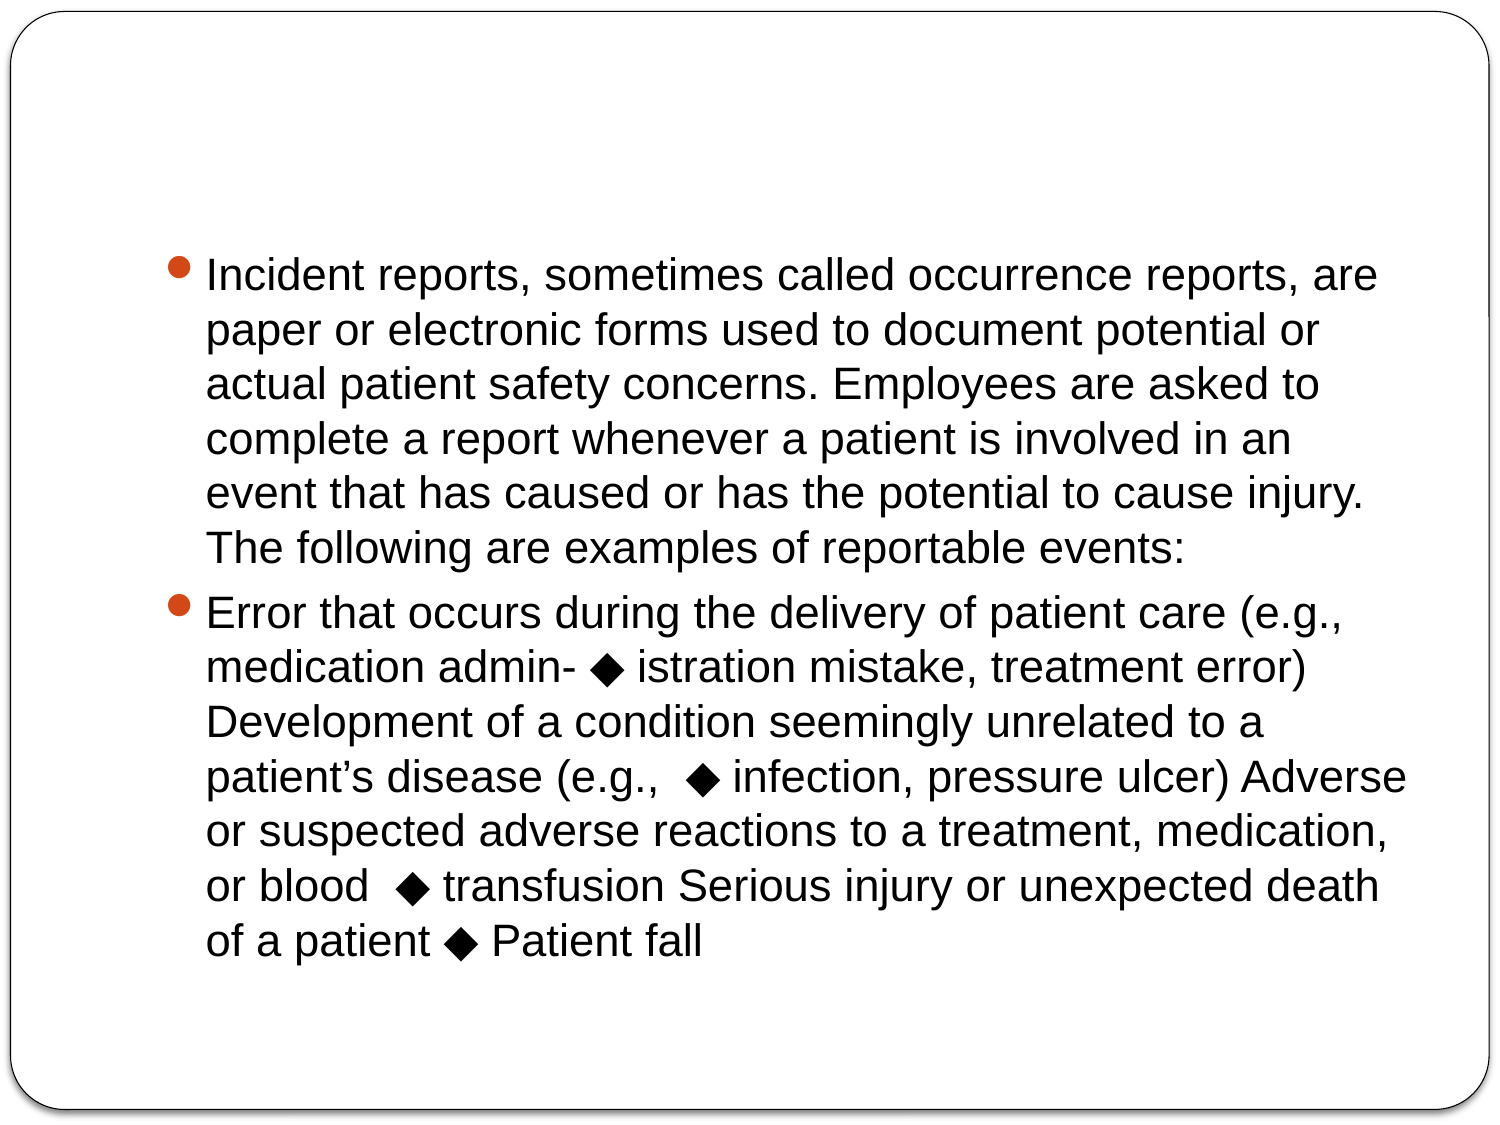

#
Incident reports, sometimes called occurrence reports, are paper or electronic forms used to document potential or actual patient safety concerns. Employees are asked to complete a report whenever a patient is involved in an event that has caused or has the potential to cause injury. The following are examples of reportable events:
Error that occurs during the delivery of patient care (e.g., medication admin- ◆ istration mistake, treatment error) Development of a condition seemingly unrelated to a patient’s disease (e.g.,  ◆ infection, pressure ulcer) Adverse or suspected adverse reactions to a treatment, medication, or blood  ◆ transfusion Serious injury or unexpected death of a patient ◆ Patient fall